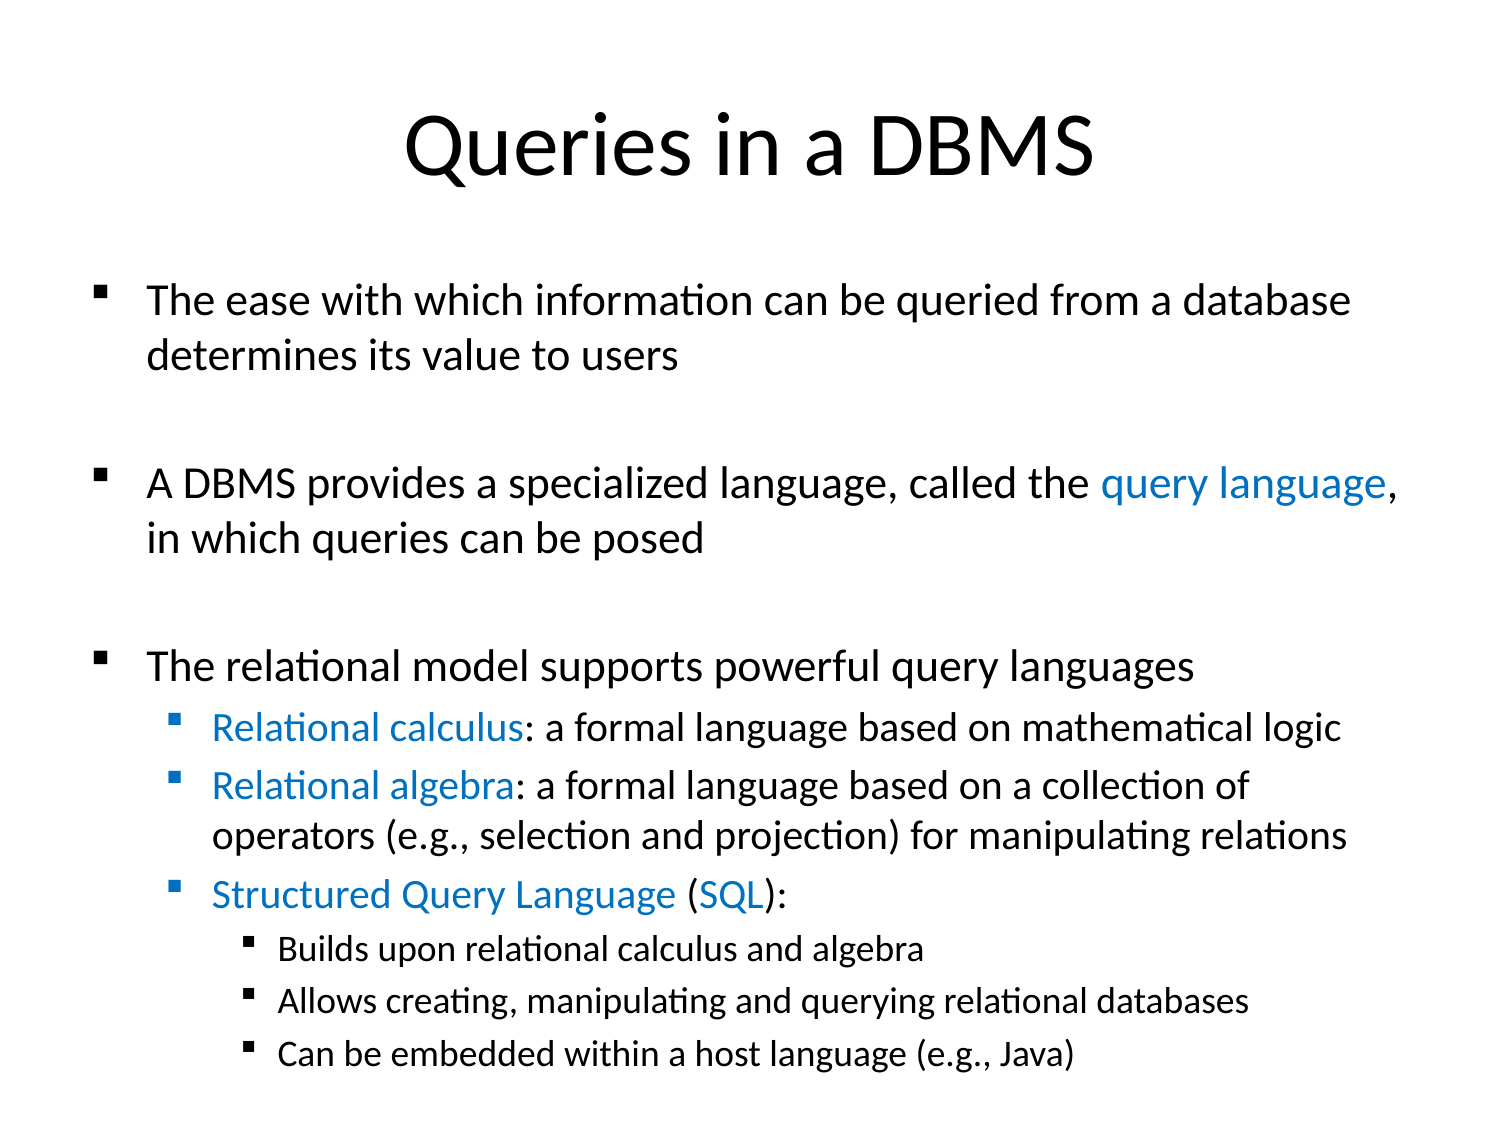

# Queries in a DBMS
The ease with which information can be queried from a database determines its value to users

A DBMS provides a specialized language, called the query language, in which queries can be posed

The relational model supports powerful query languages
Relational calculus: a formal language based on mathematical logic
Relational algebra: a formal language based on a collection of operators (e.g., selection and projection) for manipulating relations
Structured Query Language (SQL):
Builds upon relational calculus and algebra
Allows creating, manipulating and querying relational databases
Can be embedded within a host language (e.g., Java)